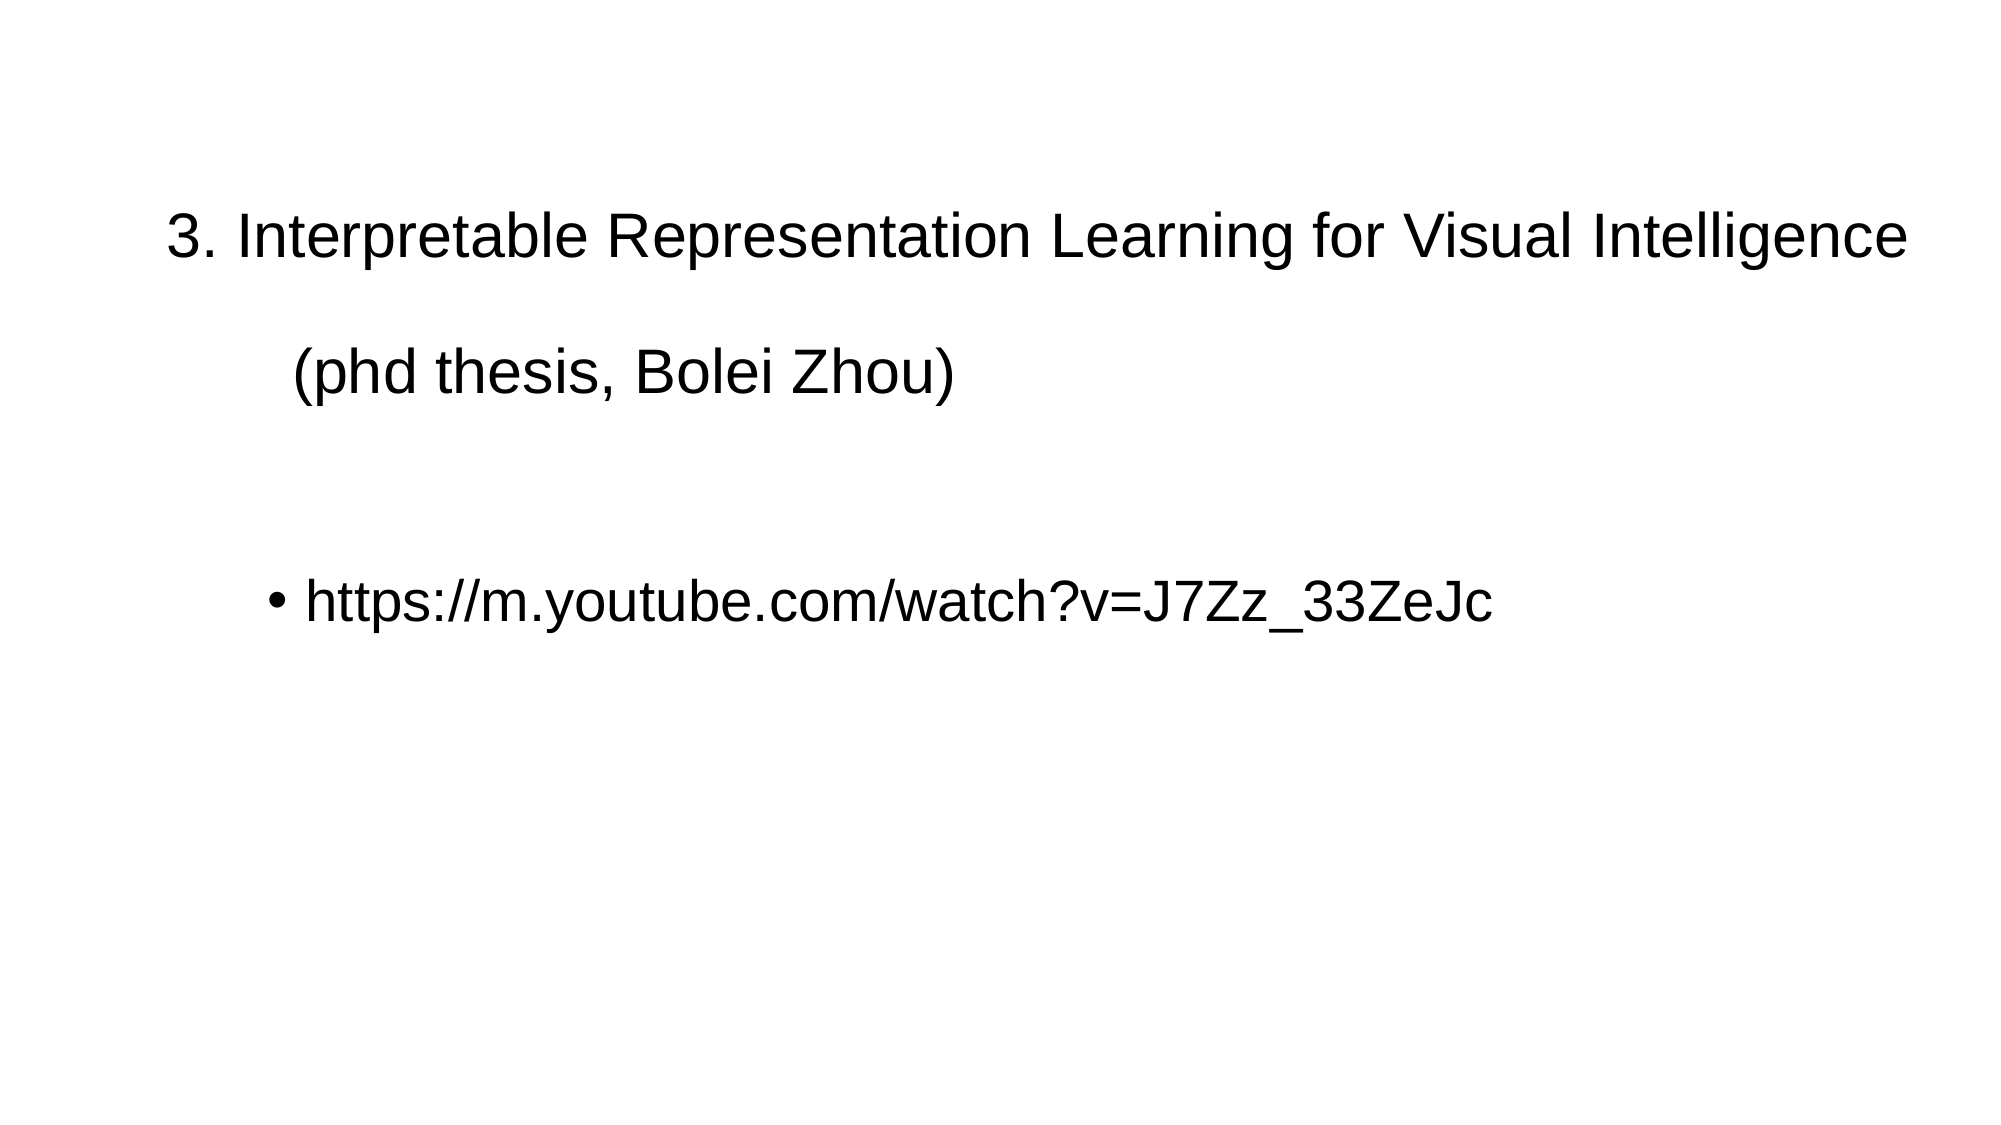

# 3. Interpretable Representation Learning for Visual Intelligence (phd thesis, Bolei Zhou)

https://m.youtube.com/watch?v=J7Zz_33ZeJc